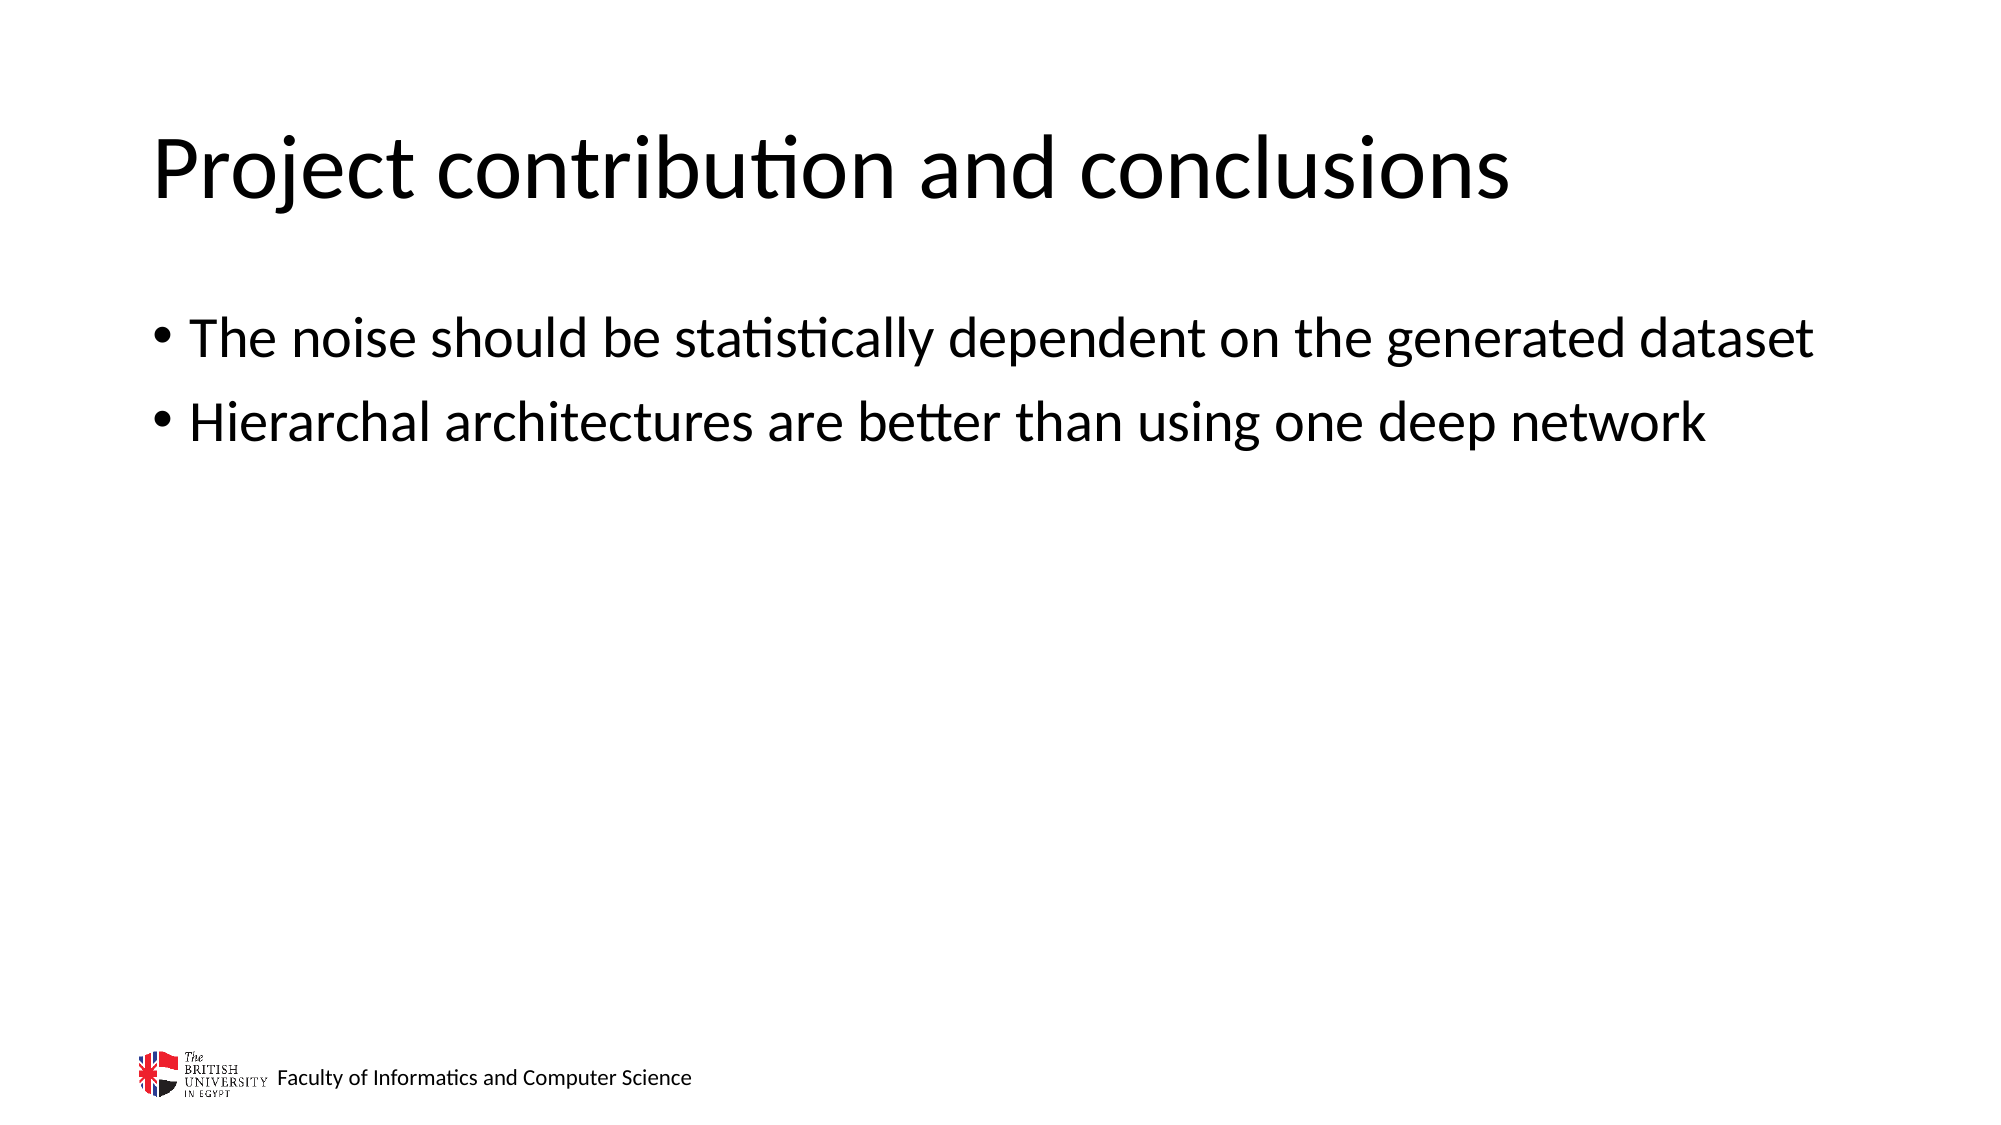

# Project contribution and conclusions
The noise should be statistically dependent on the generated dataset
Hierarchal architectures are better than using one deep network